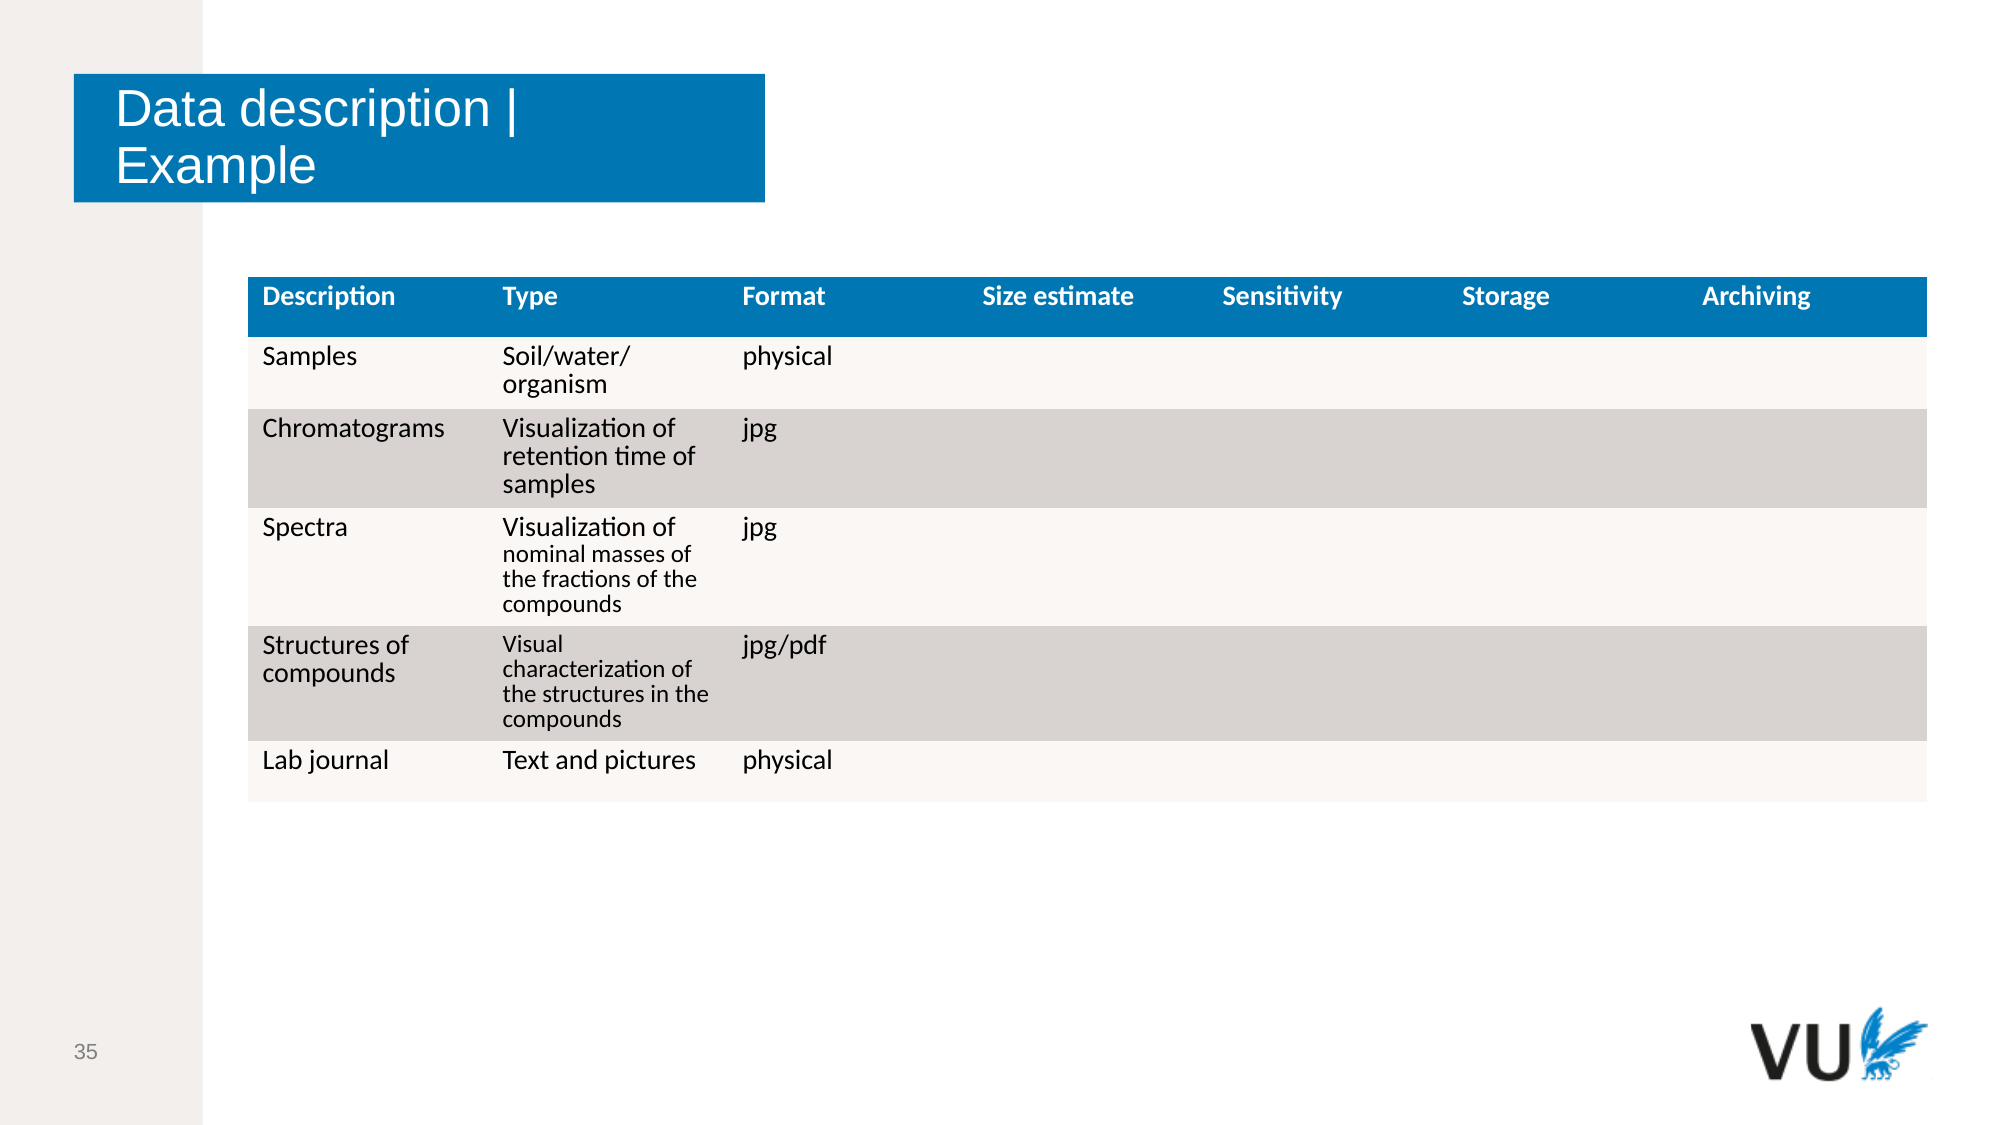

# Data description | Example
| Description | Type | Format | Size estimate | Sensitivity | Storage | Archiving |
| --- | --- | --- | --- | --- | --- | --- |
| Samples | Soil/water/ organism | physical |  |  |  |  |
| Chromatograms | Visualization of retention time of samples | jpg |  |  |  |  |
| Spectra | Visualization of nominal masses of the fractions of the compounds | jpg |  |  |  |  |
| Structures of compounds | Visual characterization of the structures in the compounds | jpg/pdf |  |  |  |  |
| Lab journal | Text and pictures | physical |  |  |  |  |
35